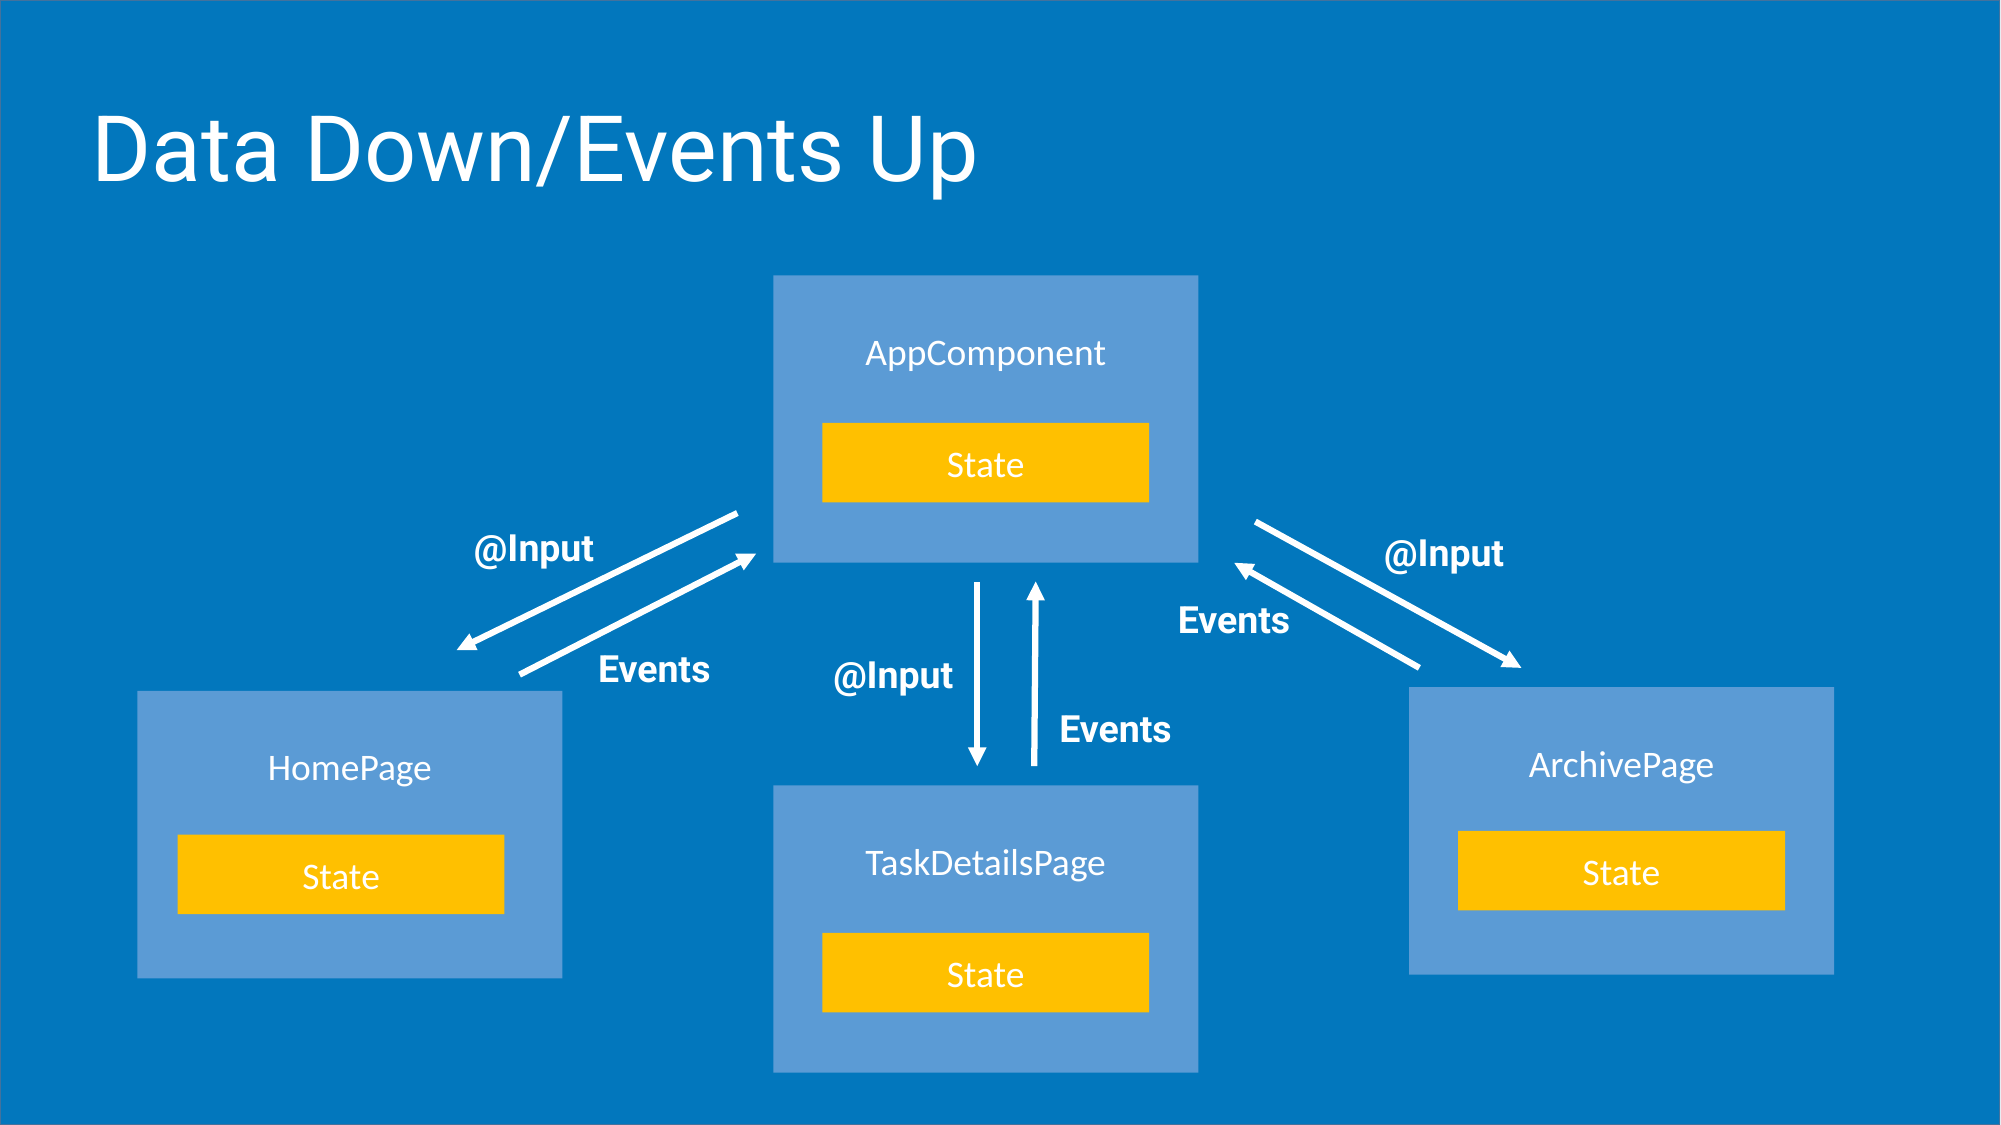

Data Down/Events Up

AppComponent
State
@Input
@Input
Events
Events
@Input

ArchivePage

HomePage
Events

TaskDetailsPage
State
State
State